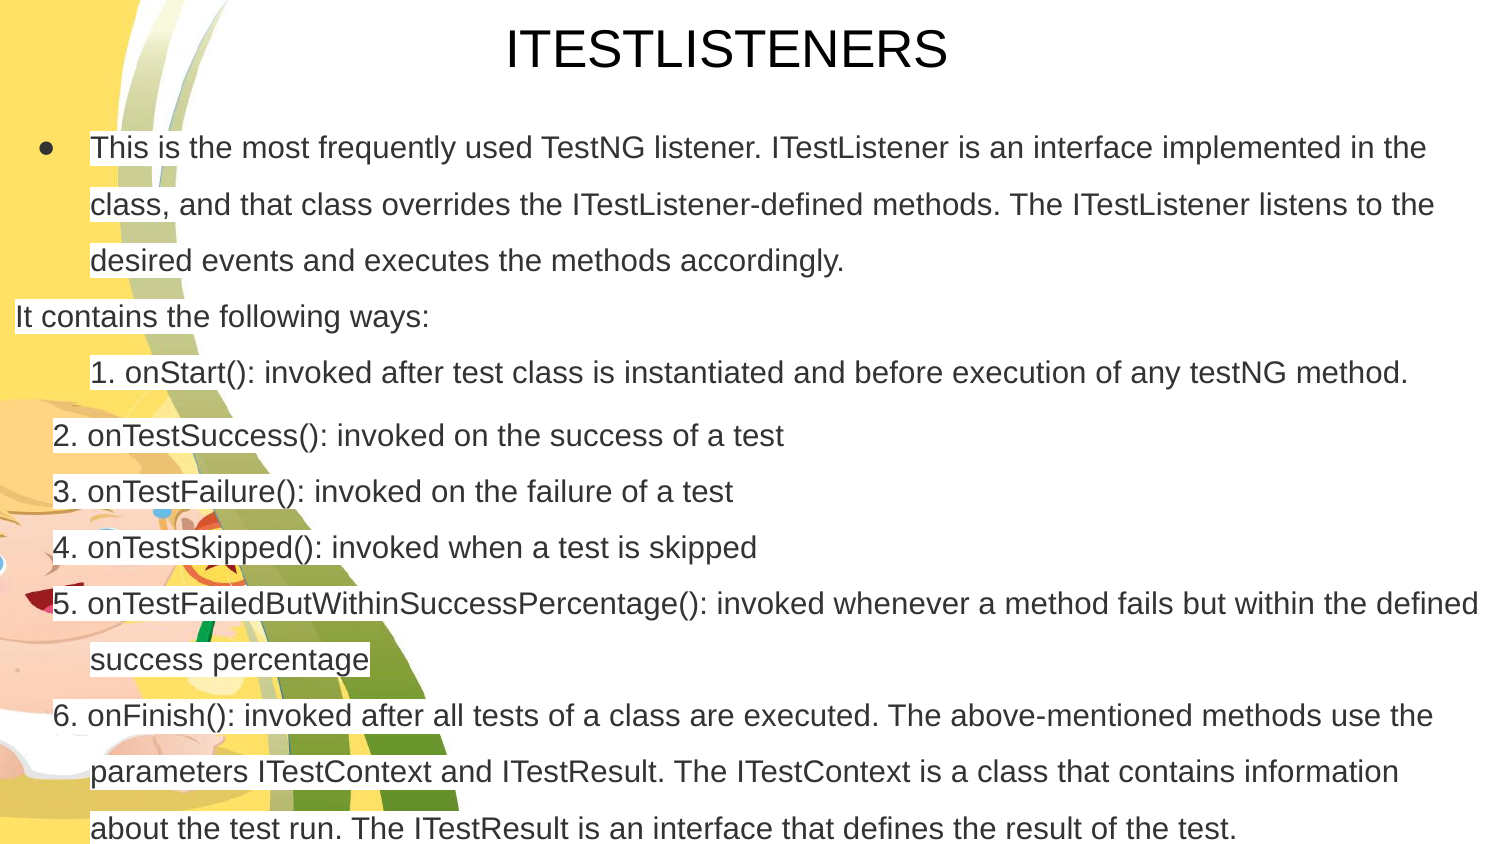

# ITESTLISTENERS
This is the most frequently used TestNG listener. ITestListener is an interface implemented in the class, and that class overrides the ITestListener-defined methods. The ITestListener listens to the desired events and executes the methods accordingly.
It contains the following ways:
1. onStart(): invoked after test class is instantiated and before execution of any testNG method.
2. onTestSuccess(): invoked on the success of a test
3. onTestFailure(): invoked on the failure of a test
4. onTestSkipped(): invoked when a test is skipped
5. onTestFailedButWithinSuccessPercentage(): invoked whenever a method fails but within the defined success percentage
6. onFinish(): invoked after all tests of a class are executed. The above-mentioned methods use the parameters ITestContext and ITestResult. The ITestContext is a class that contains information about the test run. The ITestResult is an interface that defines the result of the test.